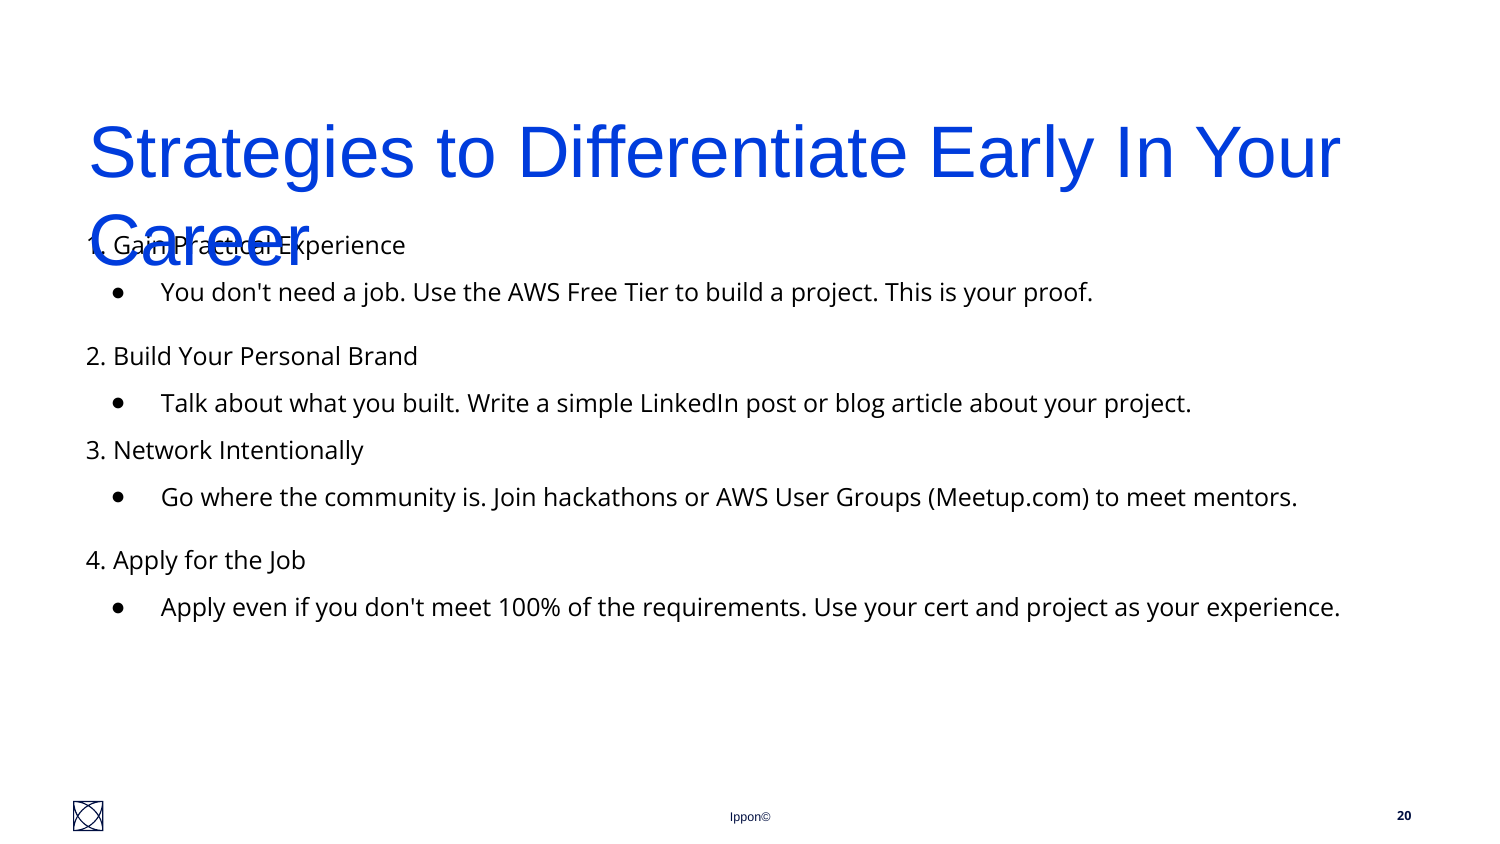

# Strategies to Differentiate Early In Your Career
1. Gain Practical Experience
You don't need a job. Use the AWS Free Tier to build a project. This is your proof.
2. Build Your Personal Brand
Talk about what you built. Write a simple LinkedIn post or blog article about your project.
3. Network Intentionally
Go where the community is. Join hackathons or AWS User Groups (Meetup.com) to meet mentors.
4. Apply for the Job
Apply even if you don't meet 100% of the requirements. Use your cert and project as your experience.

20